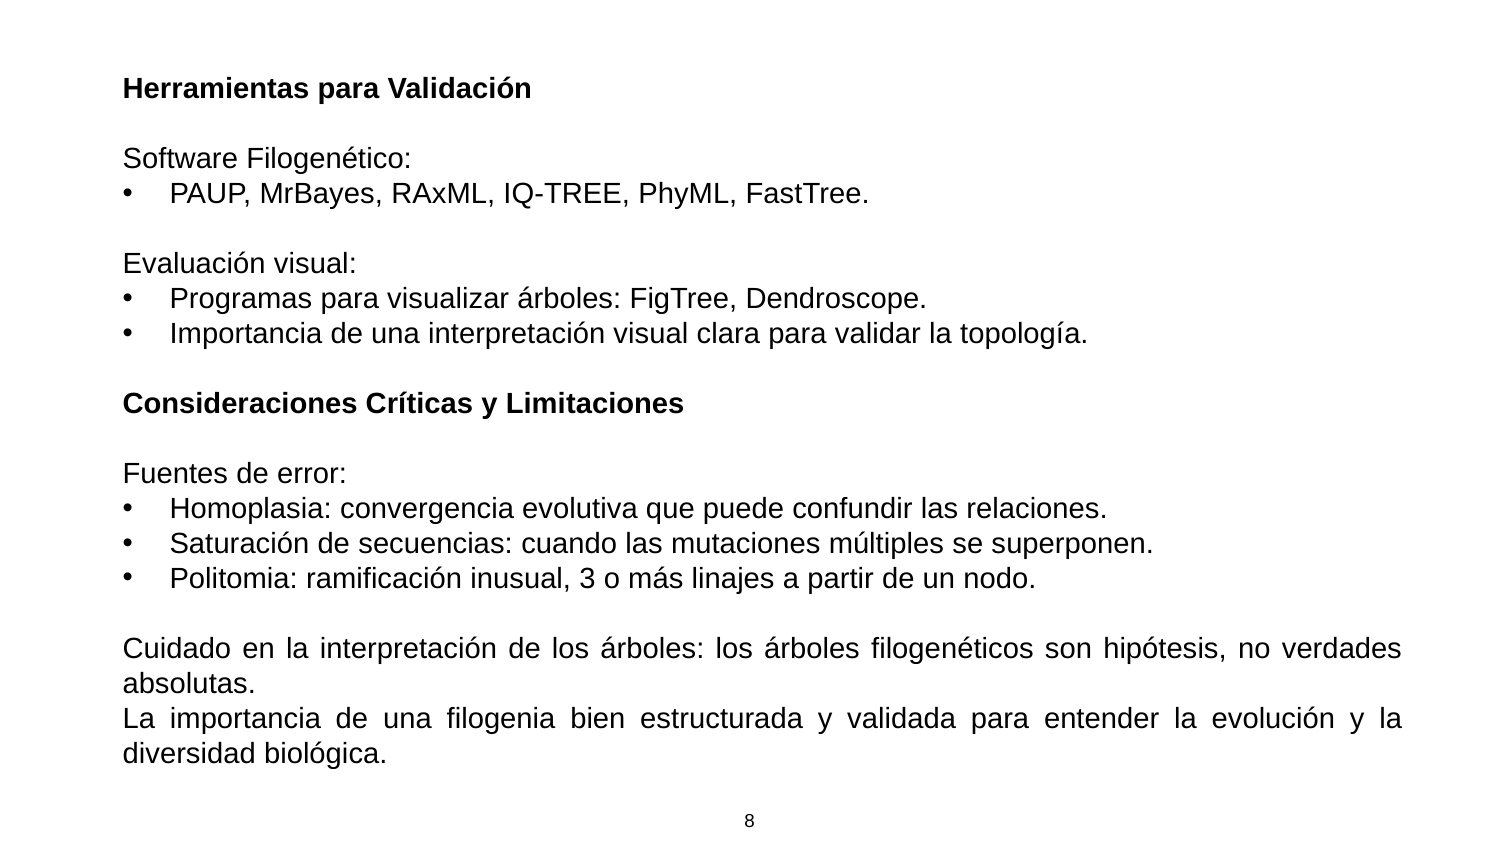

Herramientas para Validación

Software Filogenético:
PAUP, MrBayes, RAxML, IQ-TREE, PhyML, FastTree.

Evaluación visual:
Programas para visualizar árboles: FigTree, Dendroscope.
Importancia de una interpretación visual clara para validar la topología.

Consideraciones Críticas y Limitaciones

Fuentes de error:
Homoplasia: convergencia evolutiva que puede confundir las relaciones.
Saturación de secuencias: cuando las mutaciones múltiples se superponen.
Politomia: ramificación inusual, 3 o más linajes a partir de un nodo.

Cuidado en la interpretación de los árboles: los árboles filogenéticos son hipótesis, no verdades absolutas.
La importancia de una filogenia bien estructurada y validada para entender la evolución y la diversidad biológica.

8